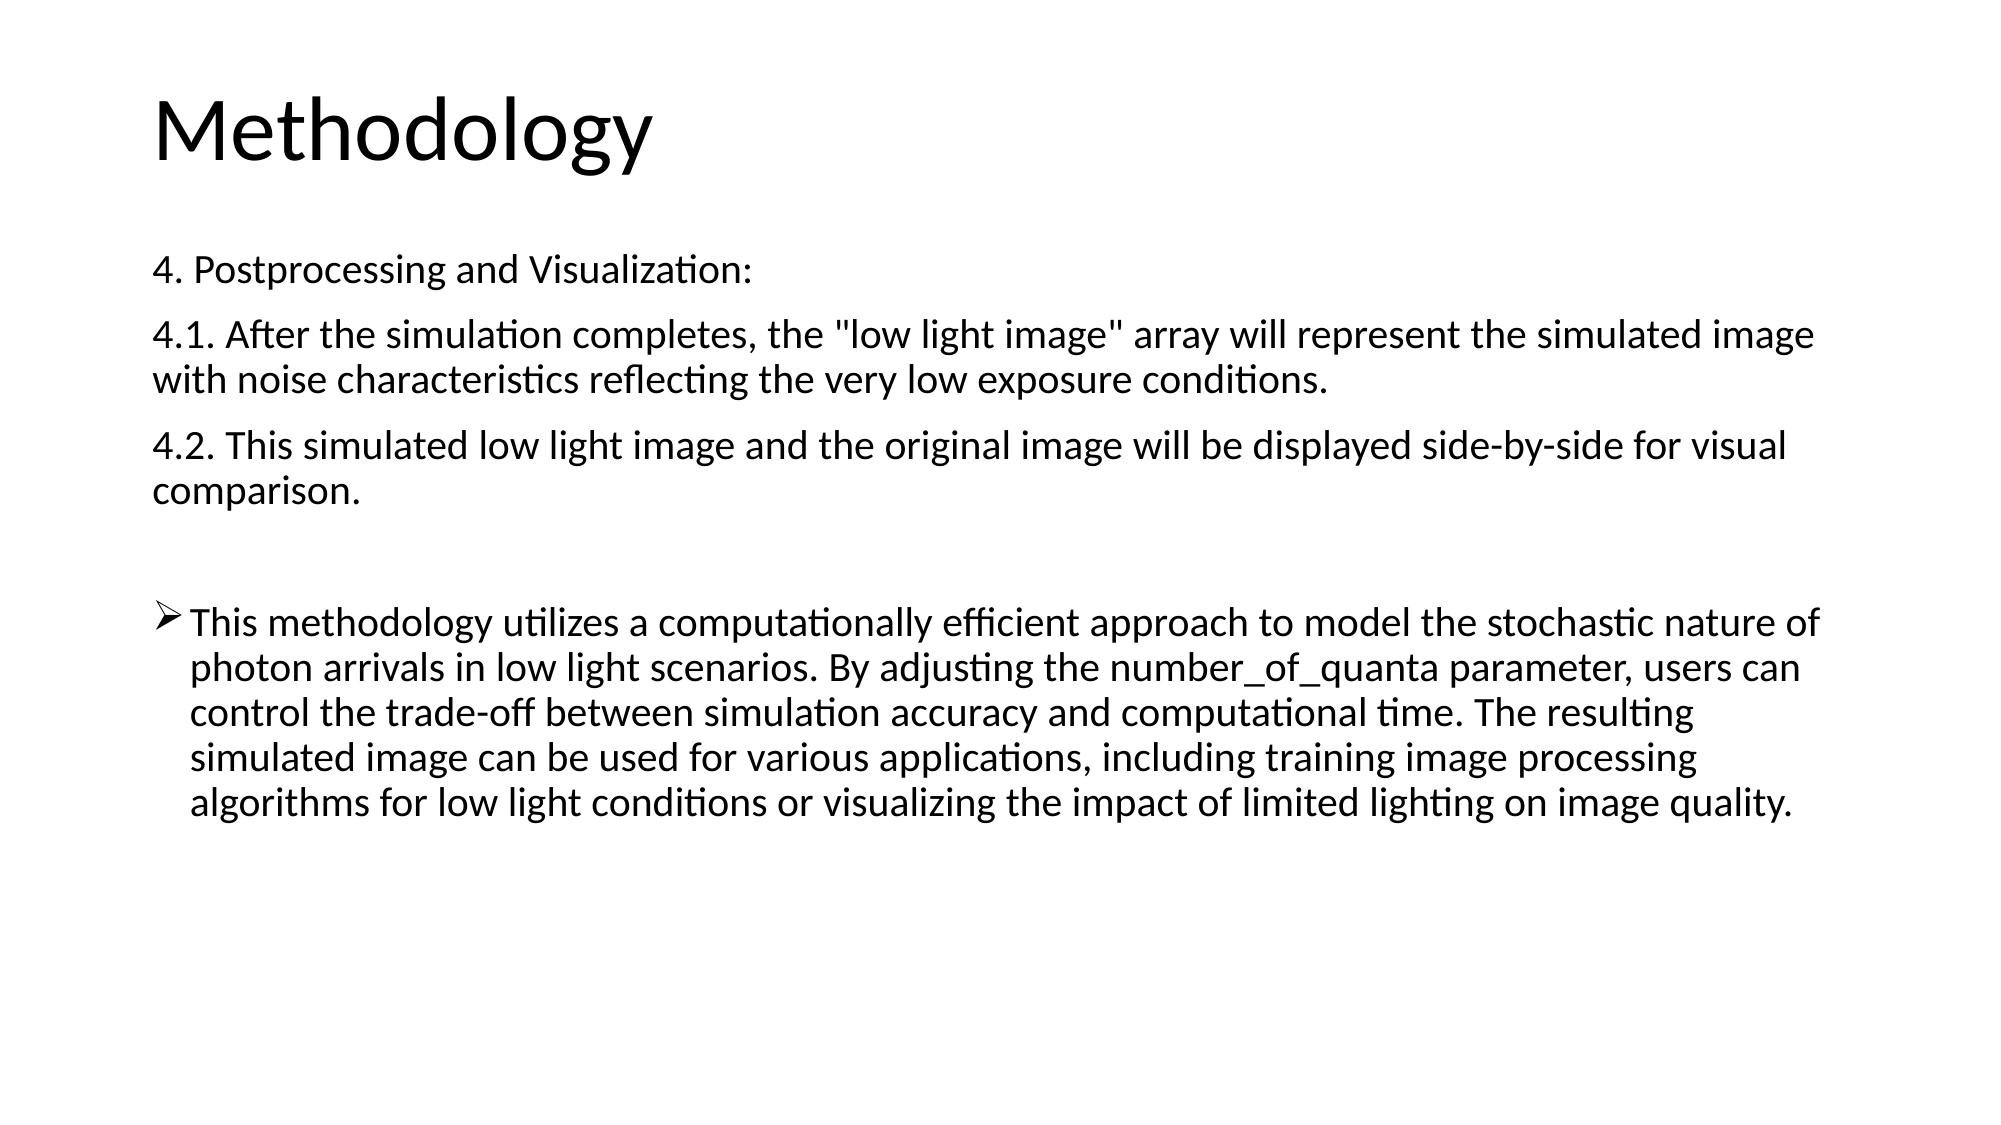

# Methodology
4. Postprocessing and Visualization:
4.1. After the simulation completes, the "low light image" array will represent the simulated image with noise characteristics reflecting the very low exposure conditions.
4.2. This simulated low light image and the original image will be displayed side-by-side for visual comparison.

This methodology utilizes a computationally efficient approach to model the stochastic nature of photon arrivals in low light scenarios. By adjusting the number_of_quanta parameter, users can control the trade-off between simulation accuracy and computational time. The resulting simulated image can be used for various applications, including training image processing algorithms for low light conditions or visualizing the impact of limited lighting on image quality.